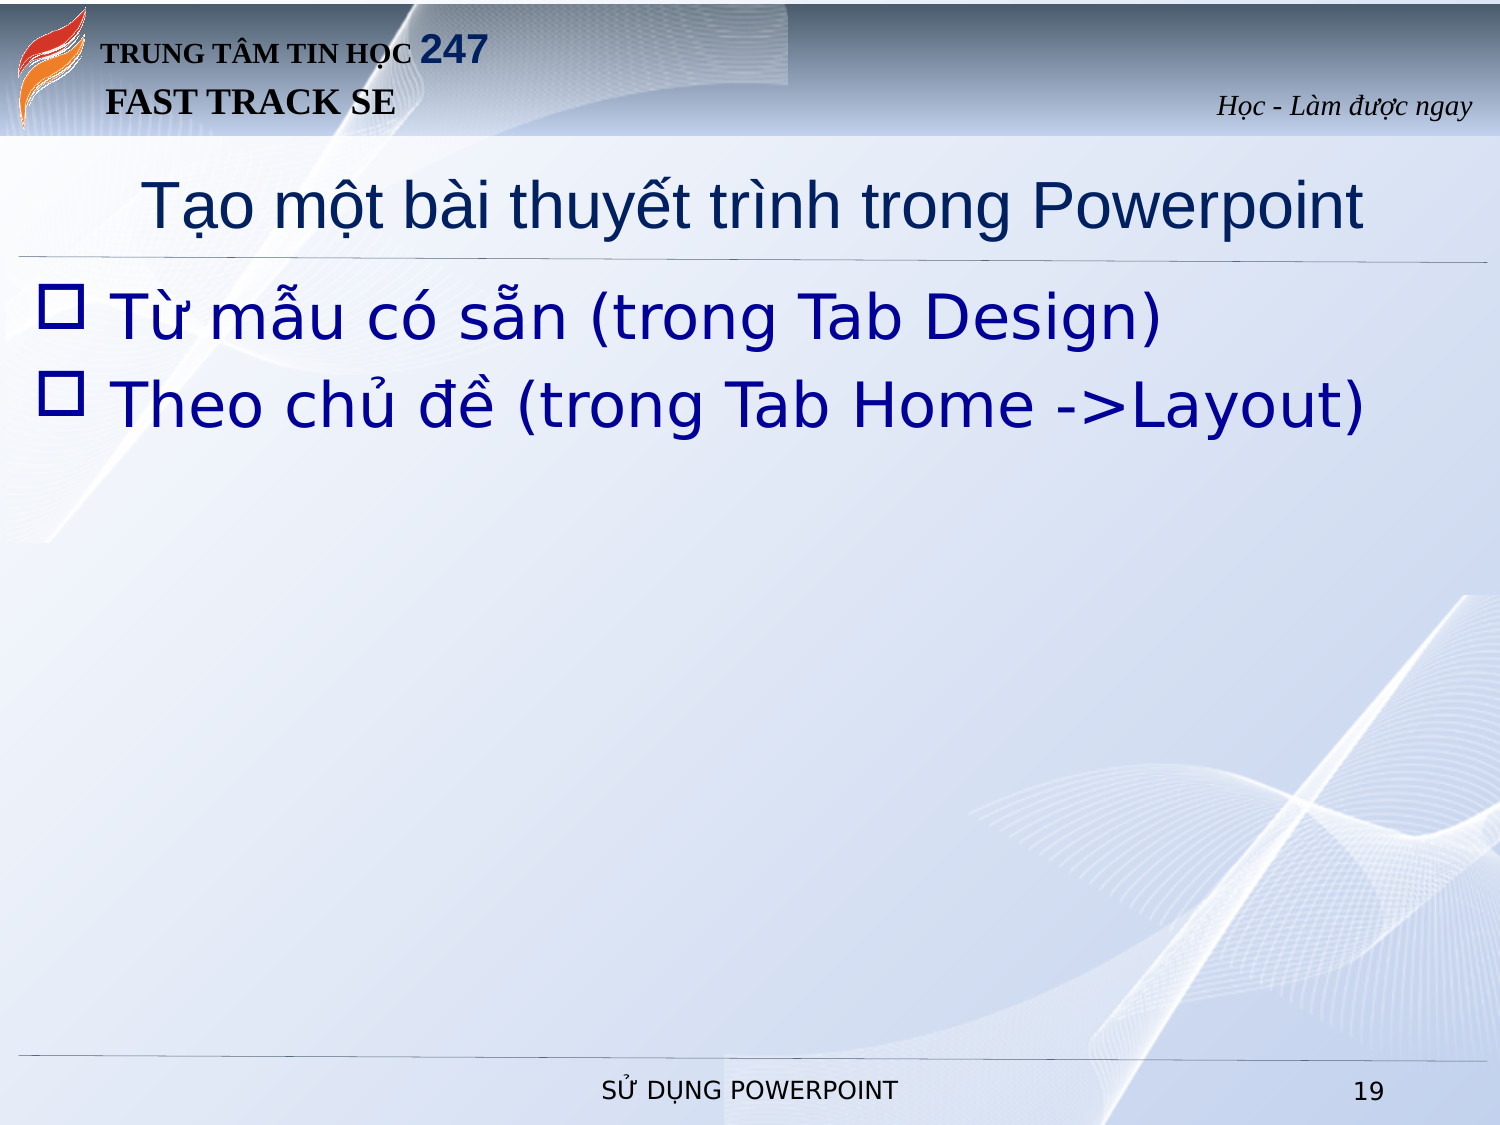

# Tạo một bài thuyết trình trong Powerpoint
Từ mẫu có sẵn (trong Tab Design)
Theo chủ đề (trong Tab Home ->Layout)
SỬ DỤNG POWERPOINT
19